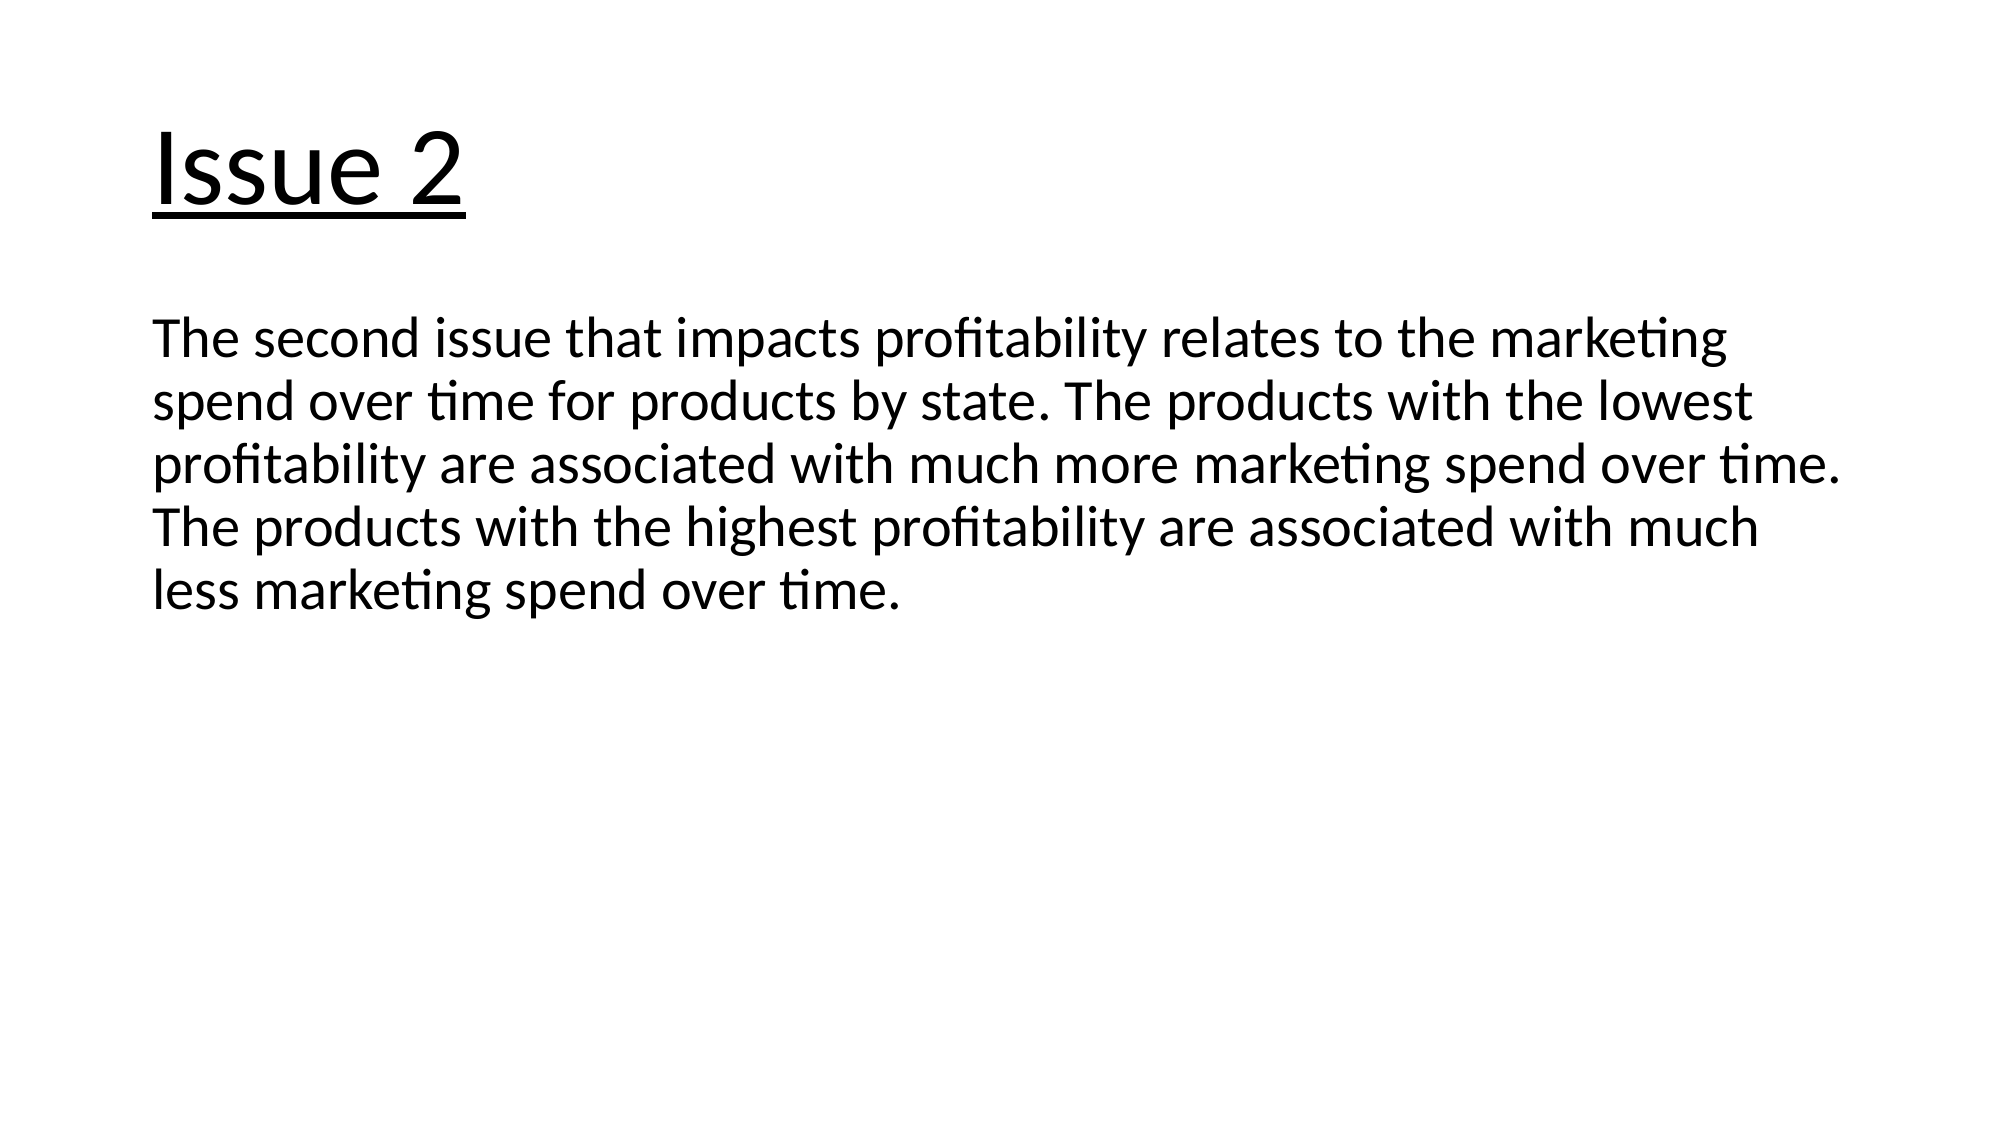

# Issue 2
The second issue that impacts profitability relates to the marketing spend over time for products by state. The products with the lowest profitability are associated with much more marketing spend over time. The products with the highest profitability are associated with much less marketing spend over time.